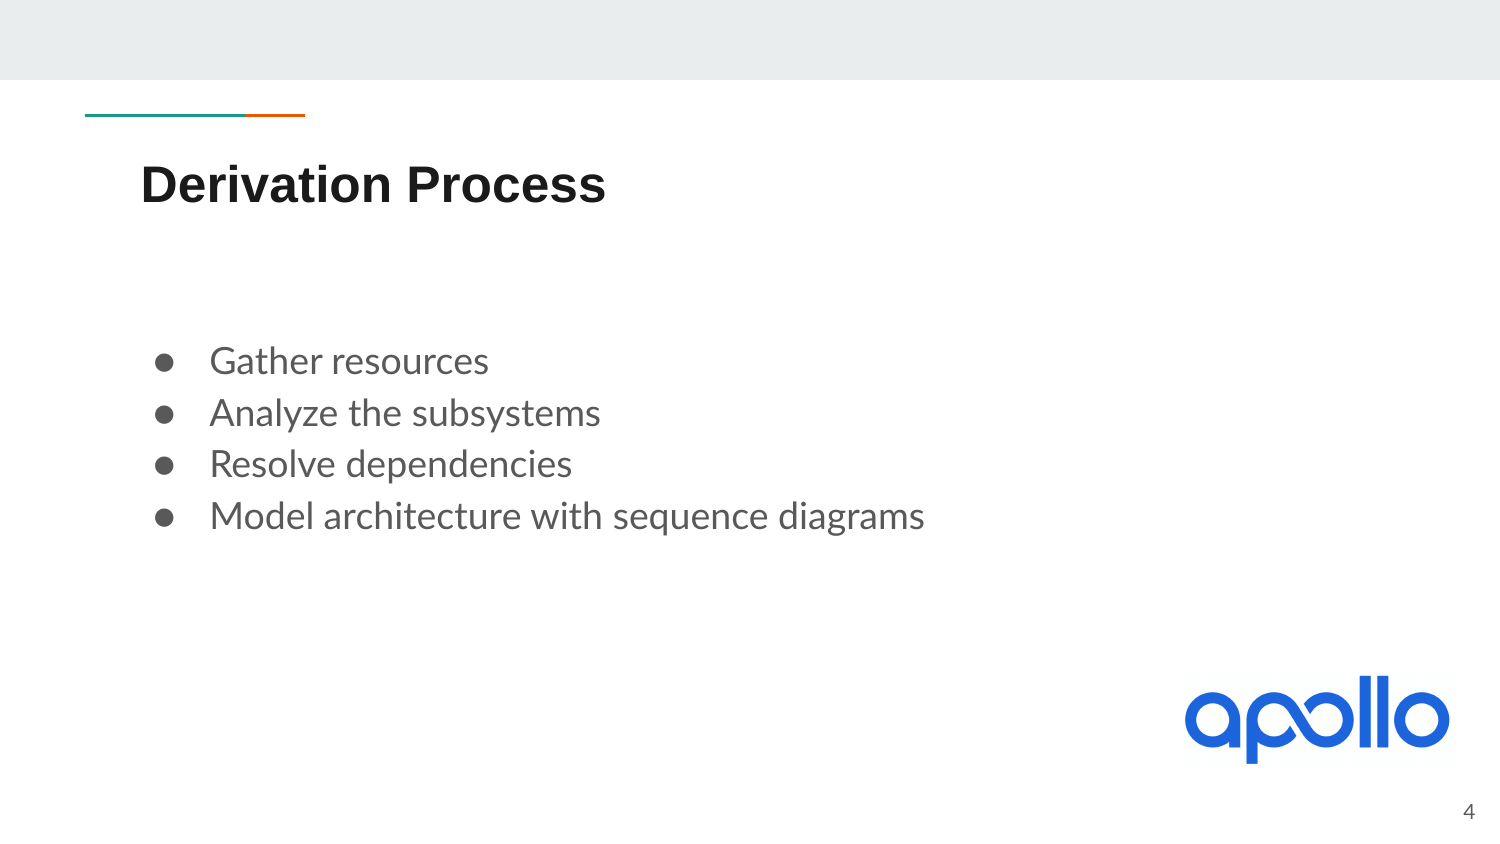

# Derivation Process
Gather resources
Analyze the subsystems
Resolve dependencies
Model architecture with sequence diagrams
4